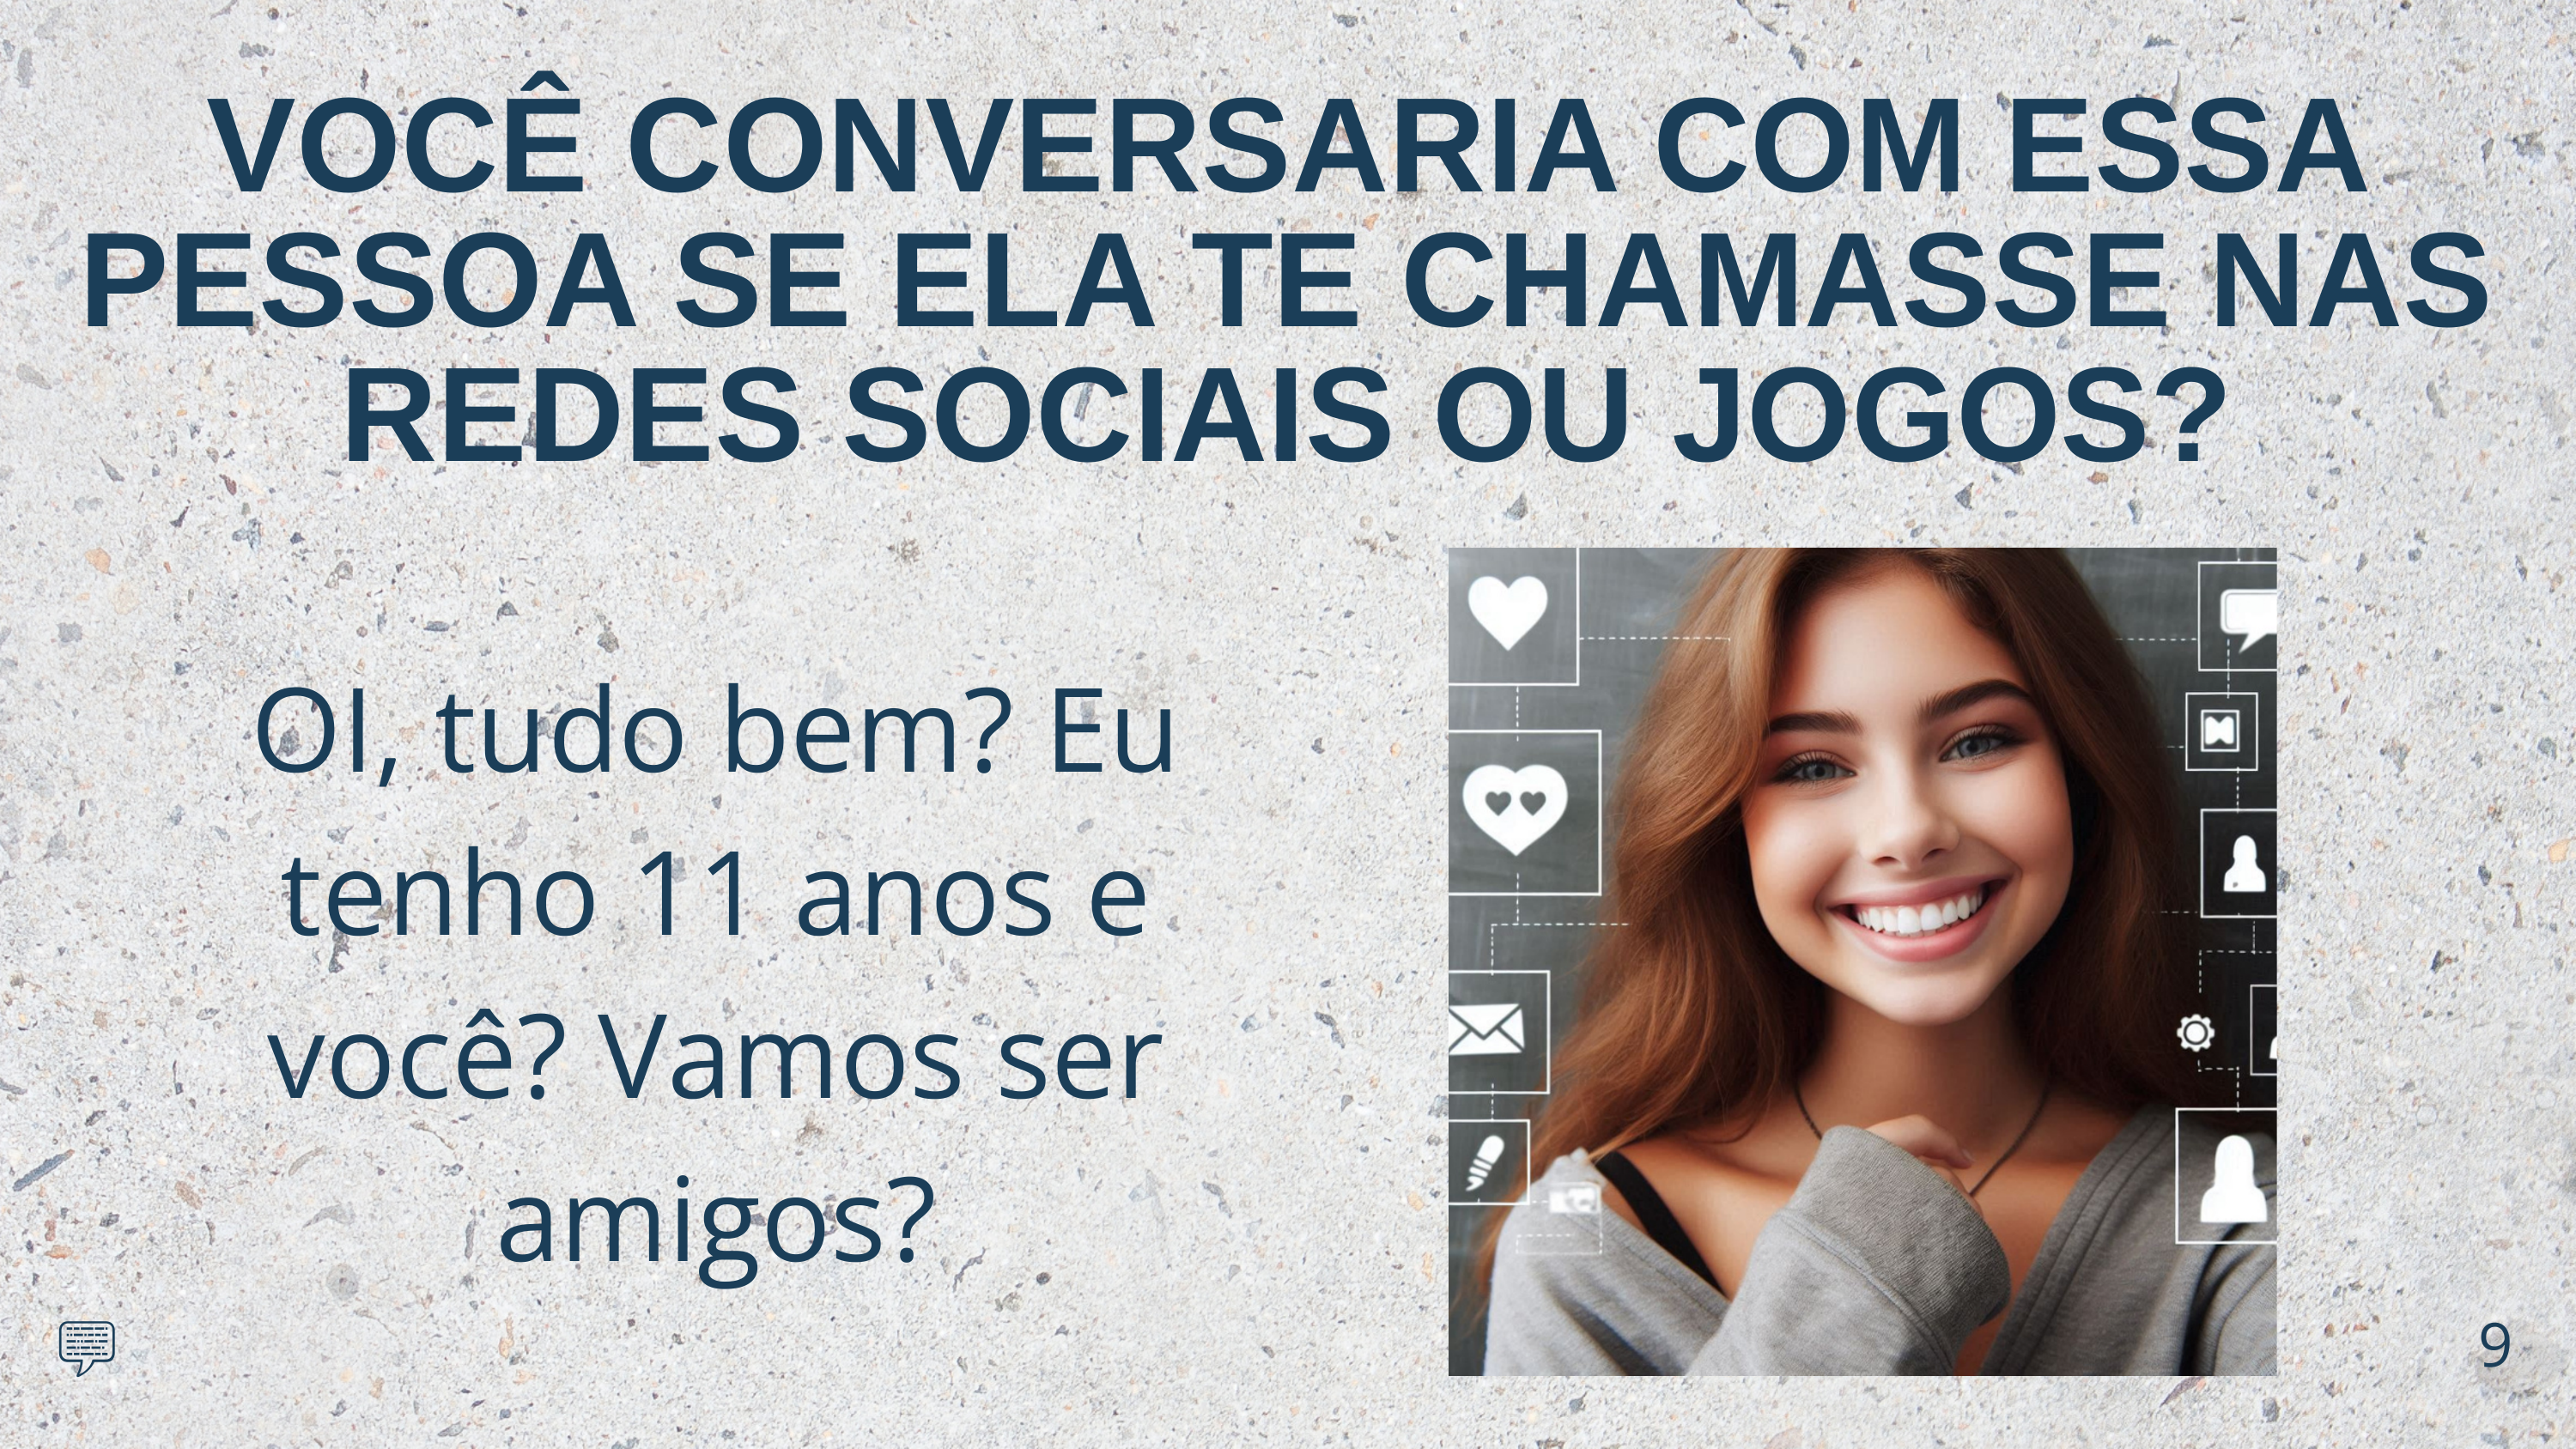

VOCÊ CONVERSARIA COM ESSA PESSOA SE ELA TE CHAMASSE NAS REDES SOCIAIS OU JOGOS?

OI, tudo bem? Eu tenho 11 anos e você? Vamos ser amigos?
💬
9